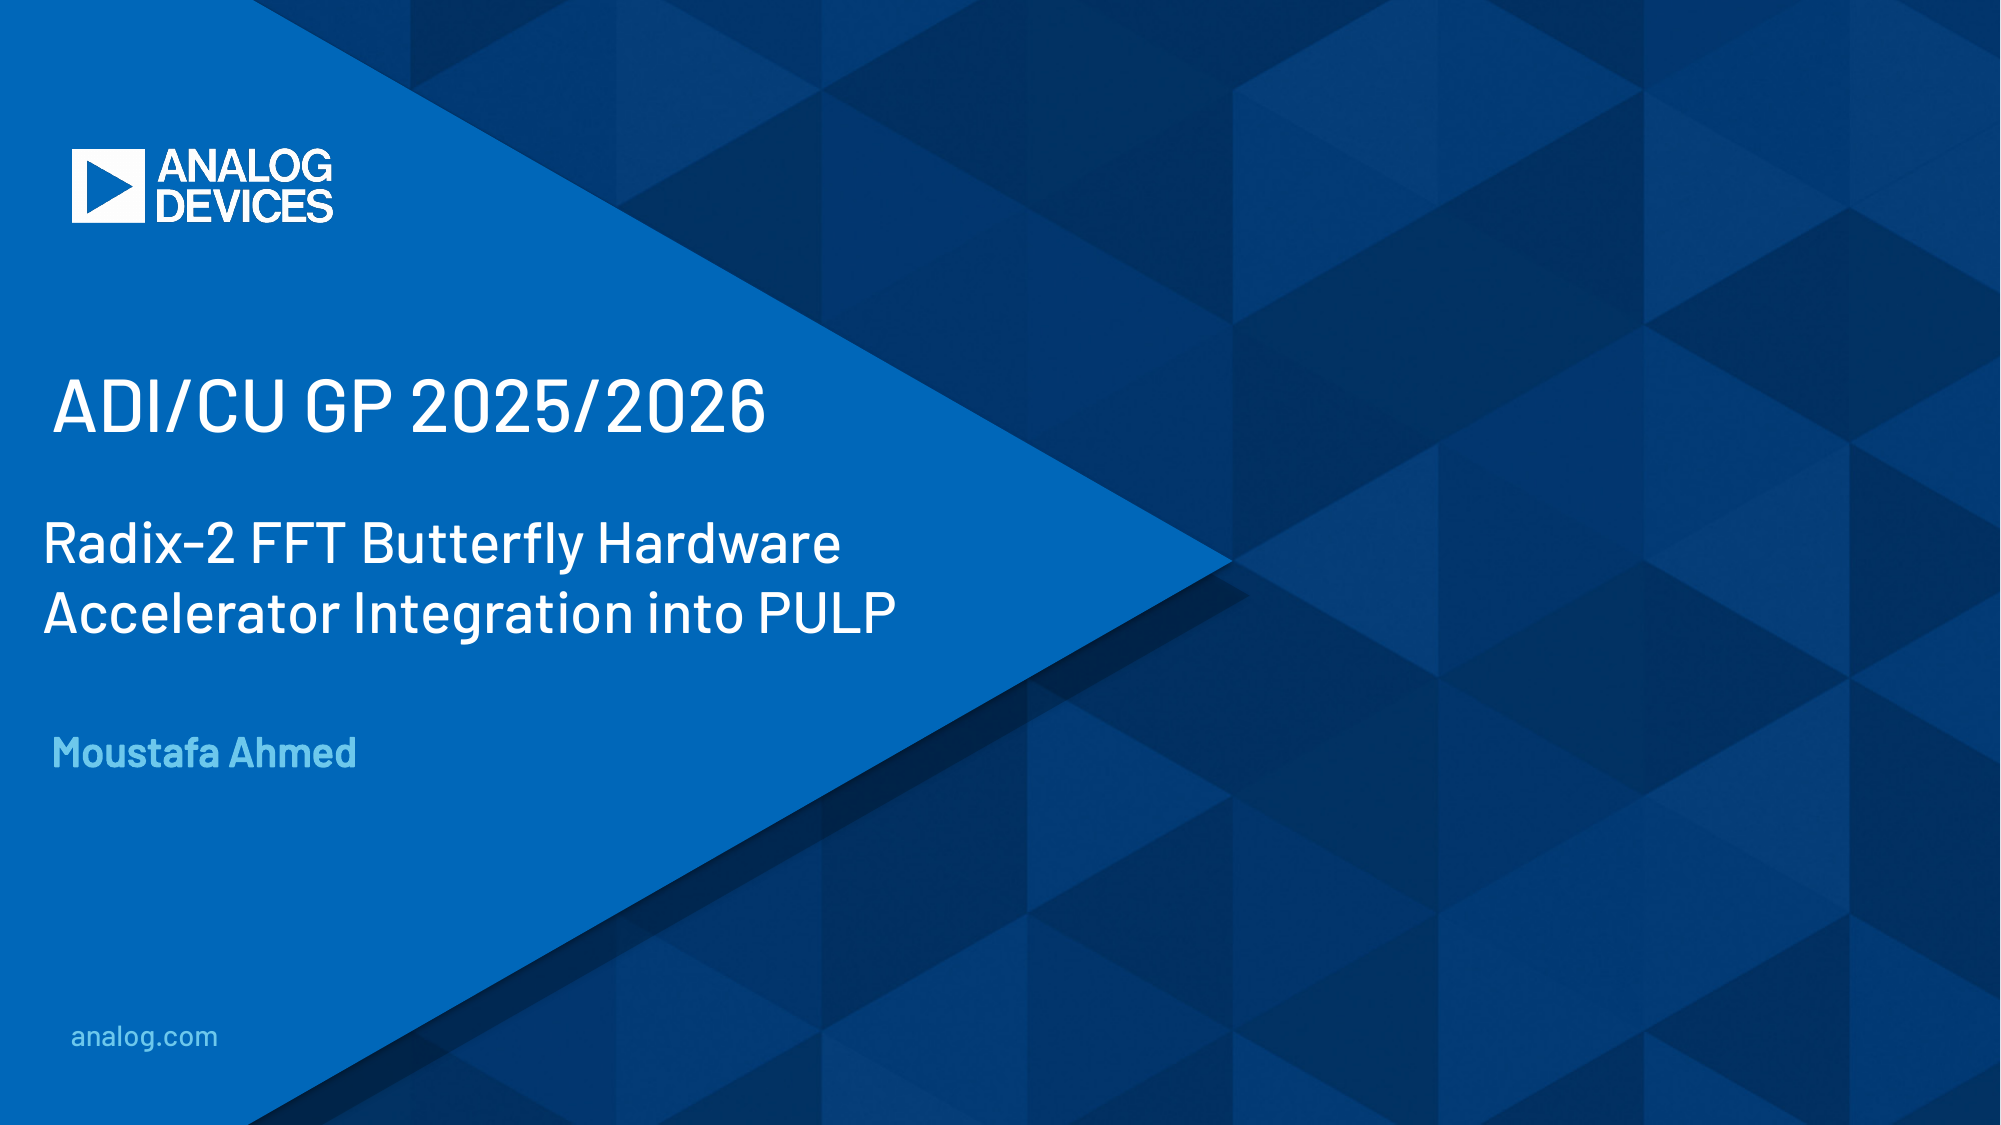

ADI/CU GP 2025/2026
Radix-2 FFT Butterfly Hardware Accelerator Integration into PULP
Moustafa Ahmed